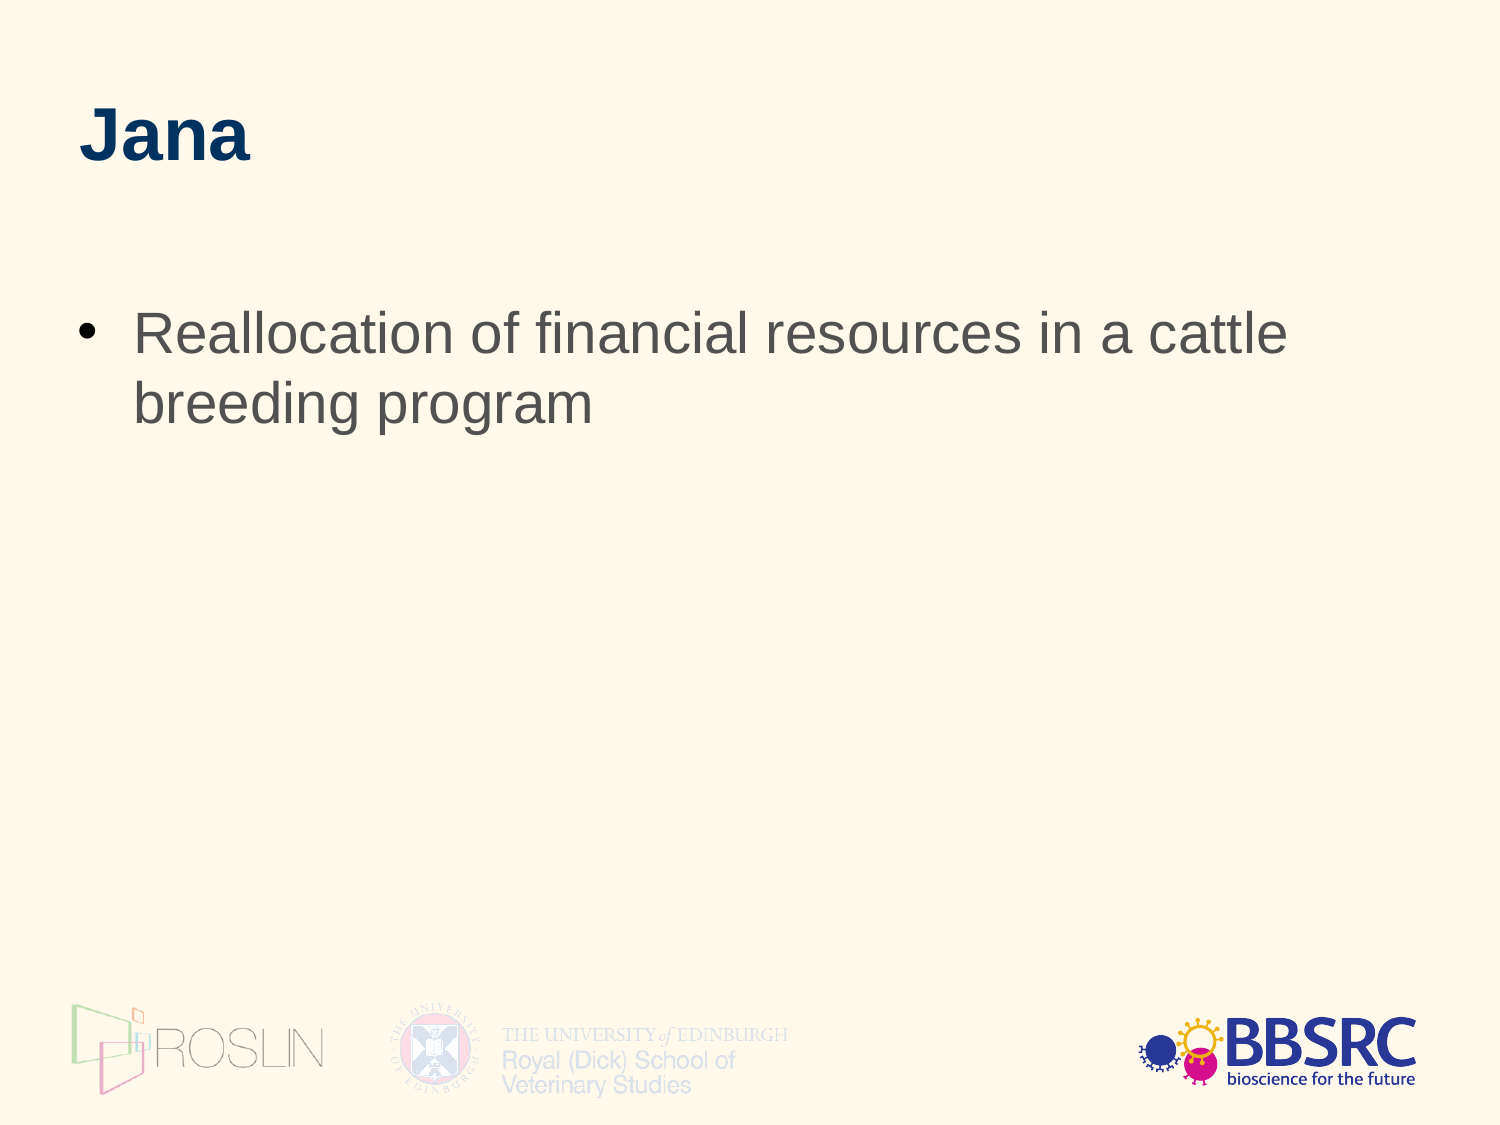

Jana
Reallocation of financial resources in a cattle breeding program